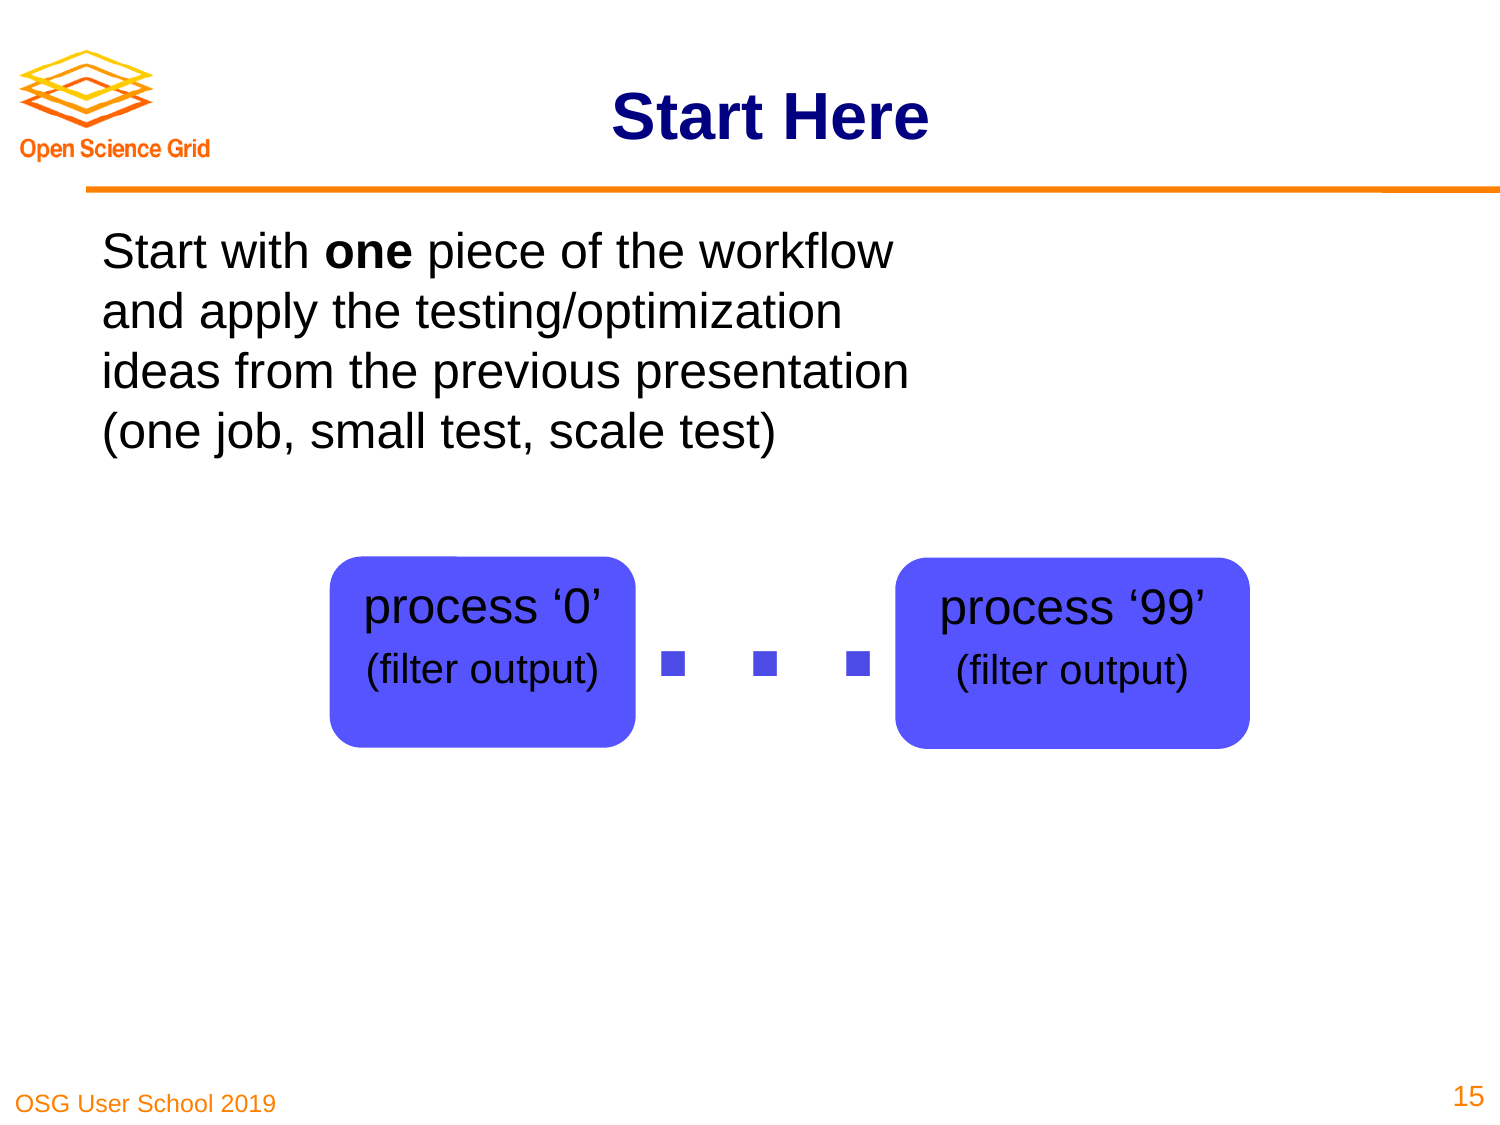

# Start Here
Start with one piece of the workflow and apply the testing/optimization ideas from the previous presentation (one job, small test, scale test)

. . .
process ‘0’
(filter output)
process ‘99’
(filter output)

15